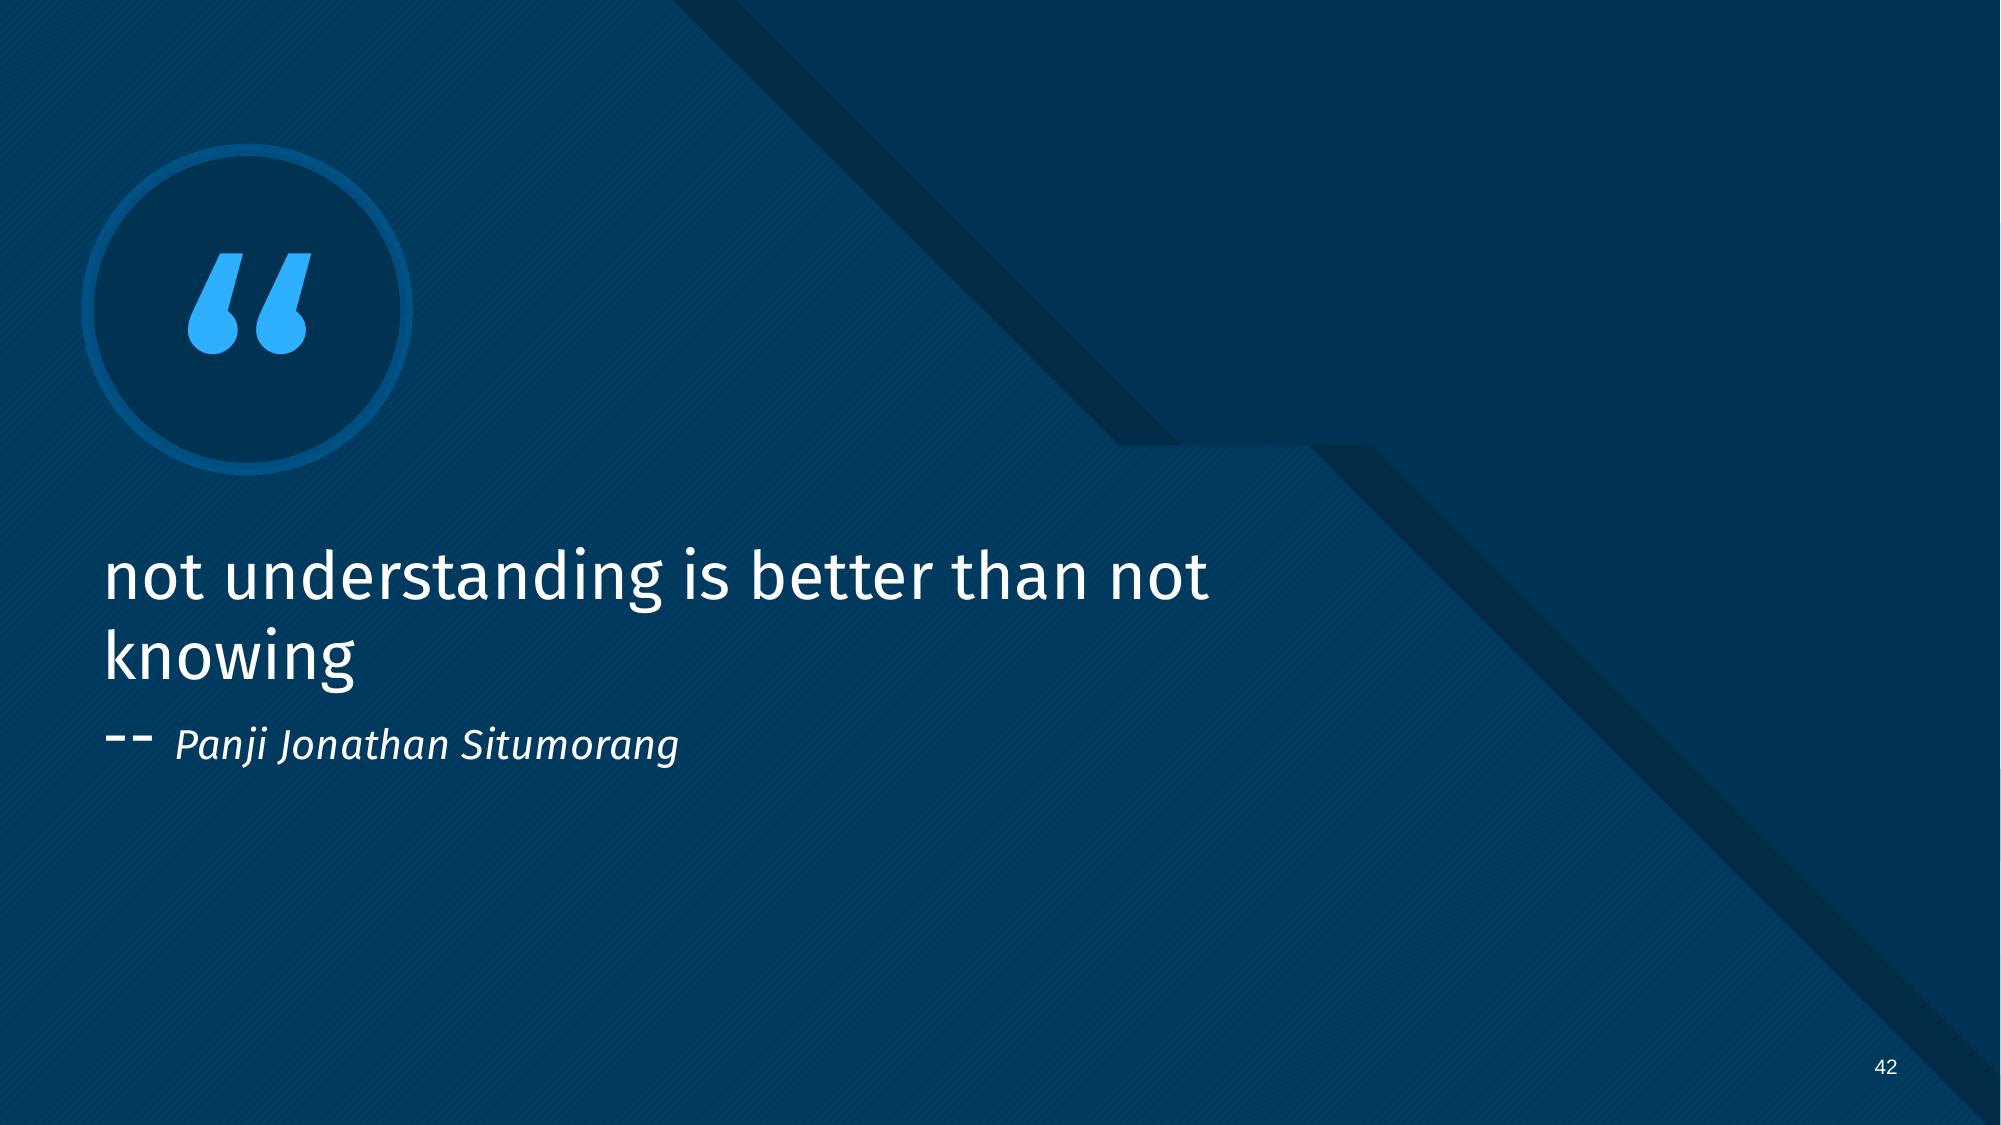

# not understanding is better than not knowing -- Panji Jonathan Situmorang
42